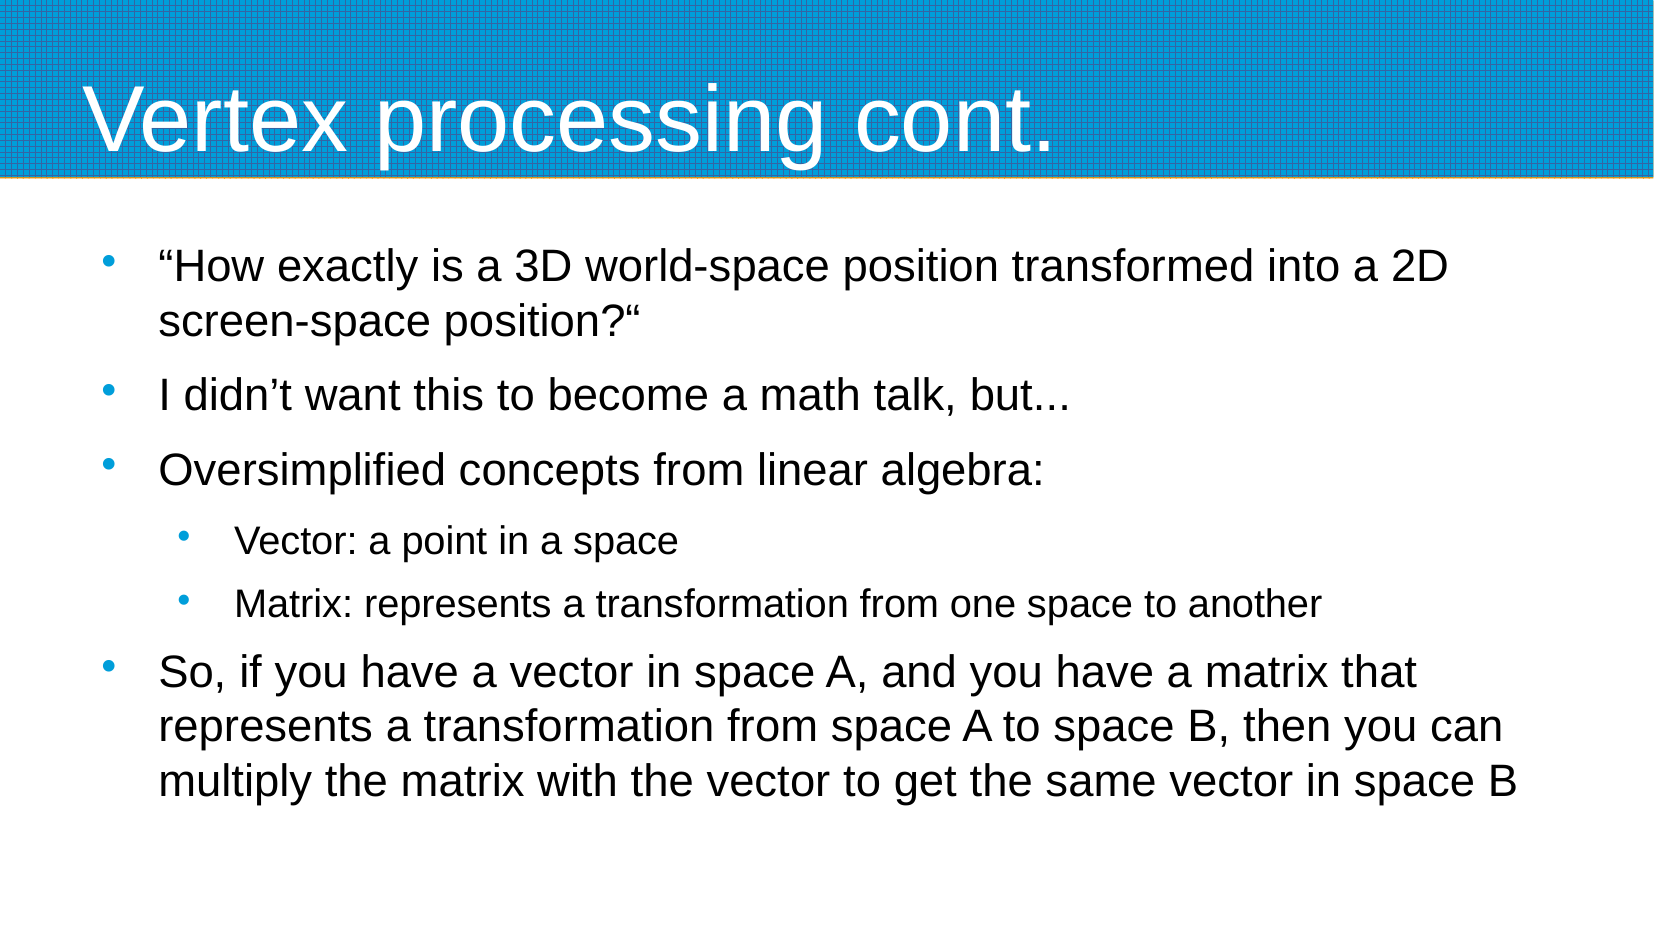

# Vertex processing cont.
“How exactly is a 3D world-space position transformed into a 2D screen-space position?“
I didn’t want this to become a math talk, but...
Oversimplified concepts from linear algebra:
Vector: a point in a space
Matrix: represents a transformation from one space to another
So, if you have a vector in space A, and you have a matrix that represents a transformation from space A to space B, then you can multiply the matrix with the vector to get the same vector in space B